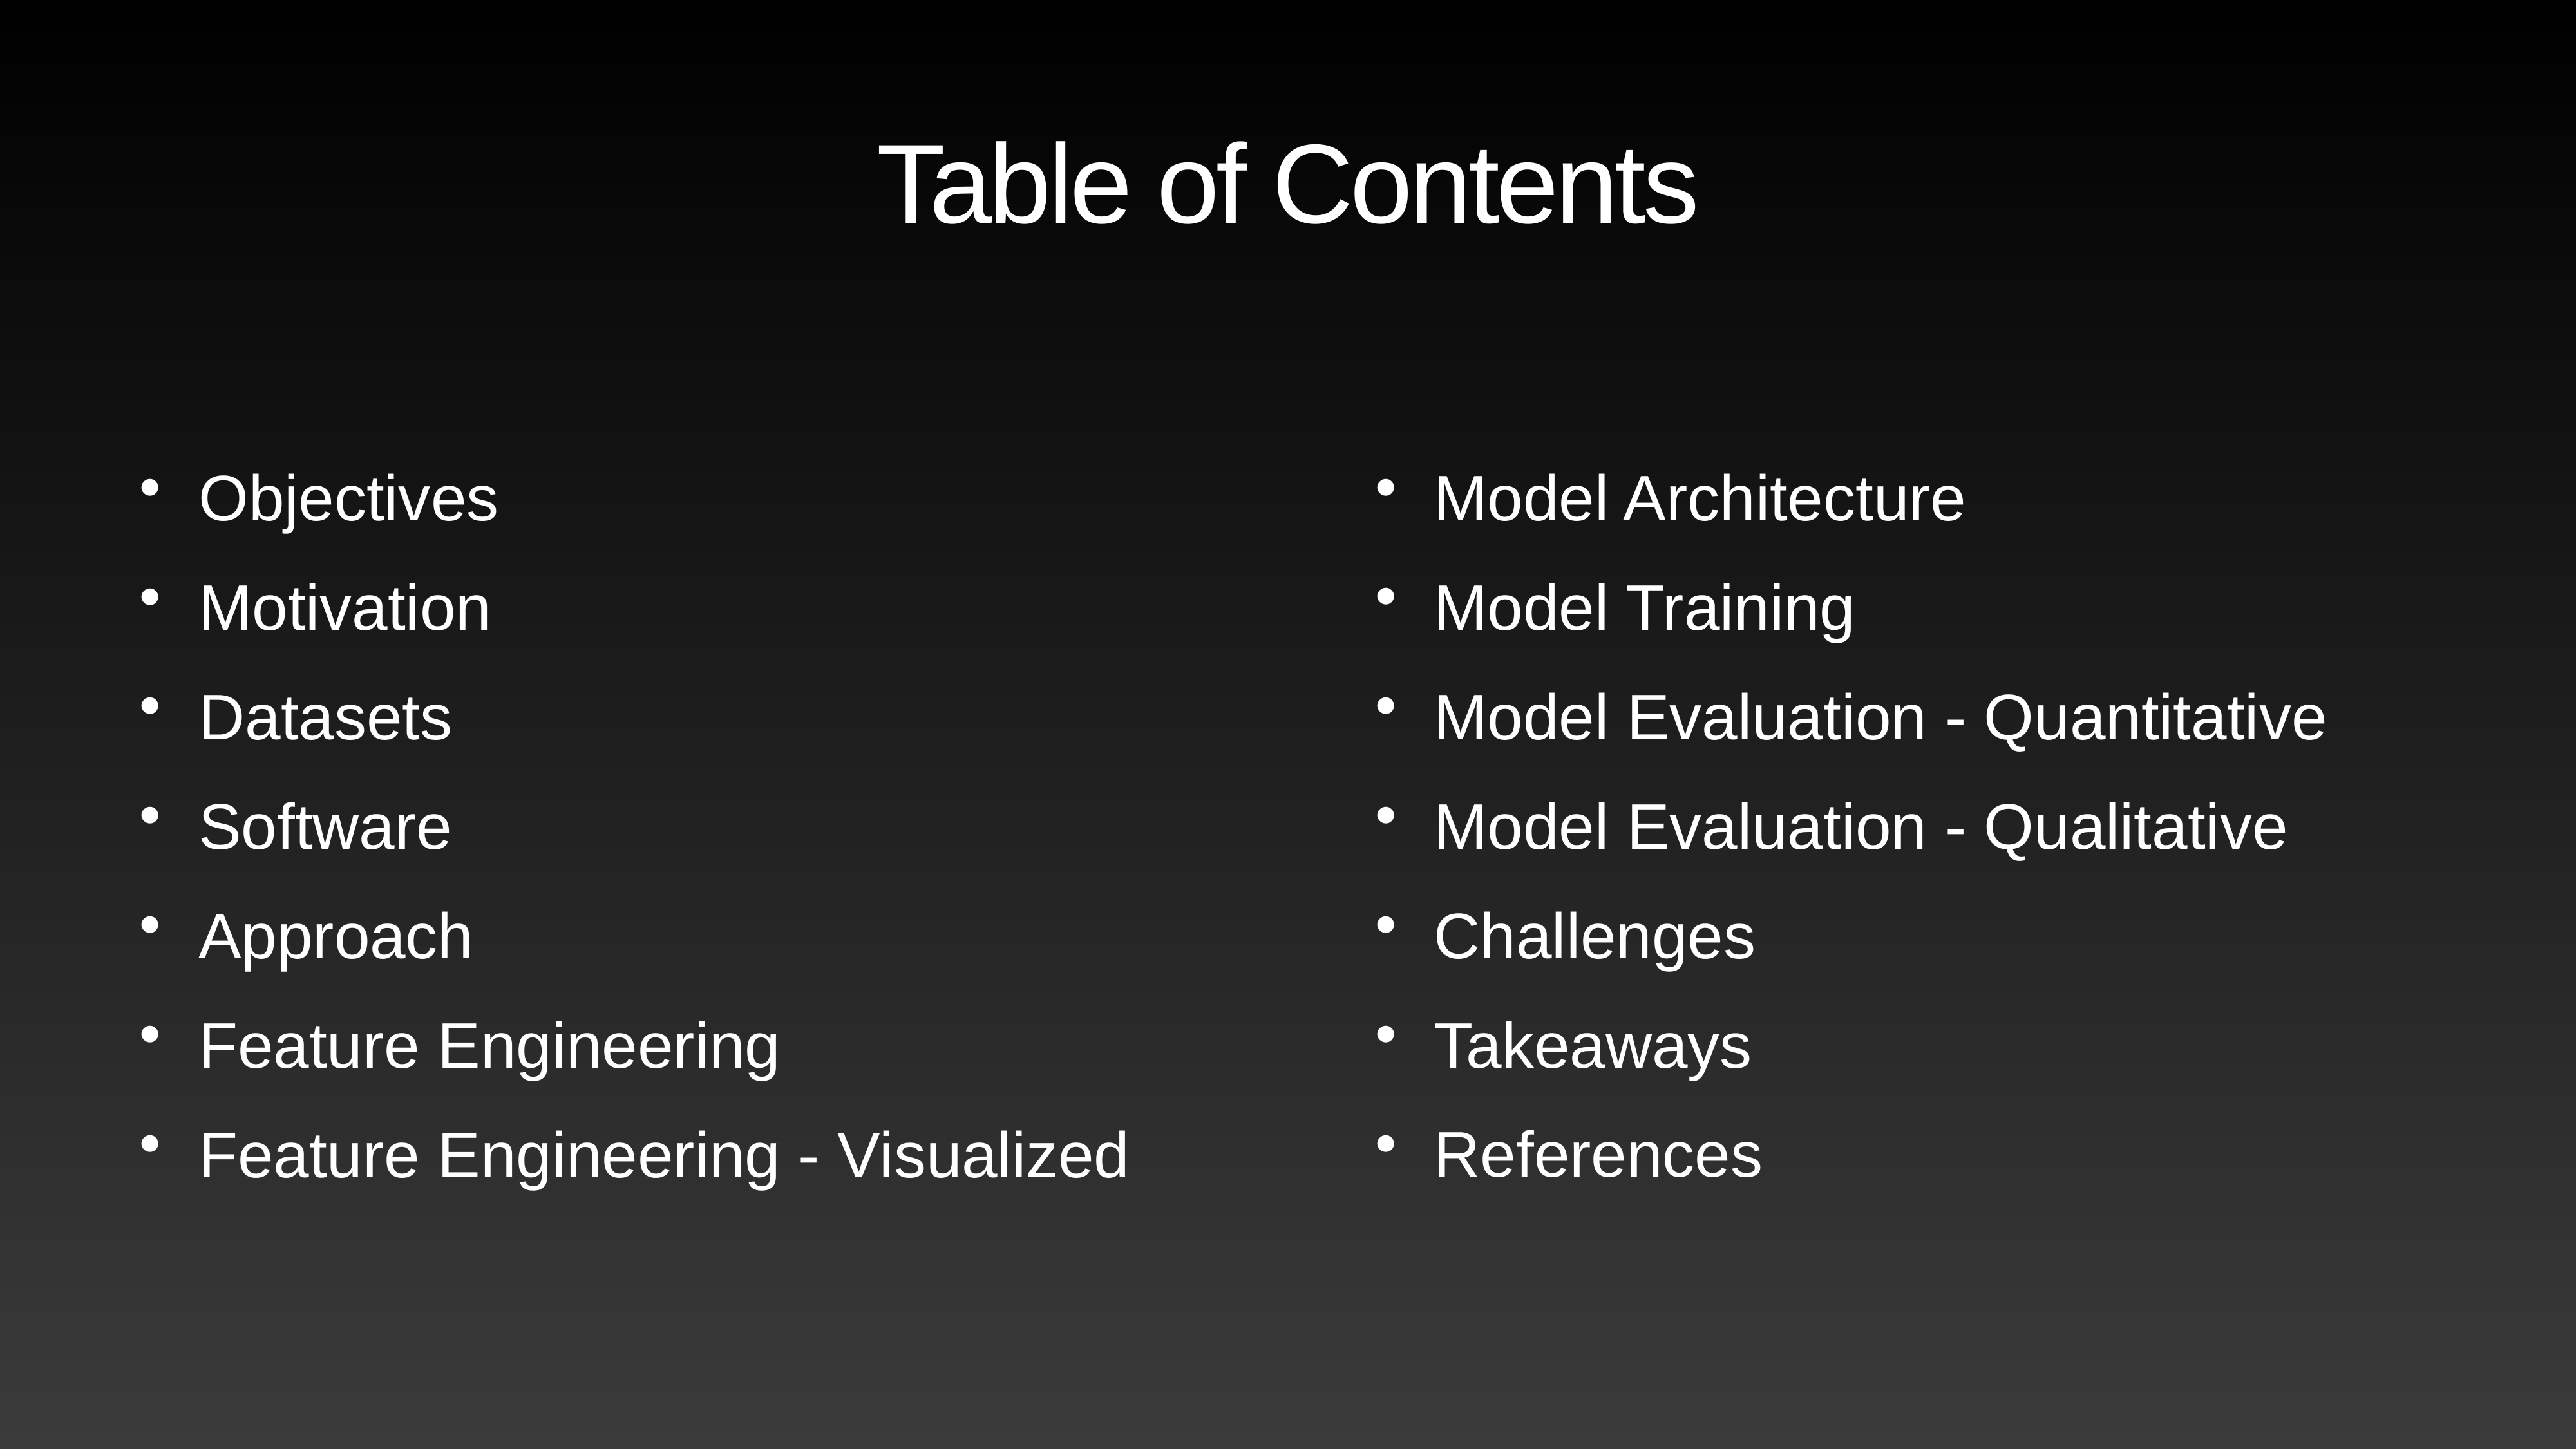

# Table of Contents
Objectives
Motivation
Datasets
Software
Approach
Feature Engineering
Feature Engineering - Visualized
Model Architecture
Model Training
Model Evaluation - Quantitative
Model Evaluation - Qualitative
Challenges
Takeaways
References